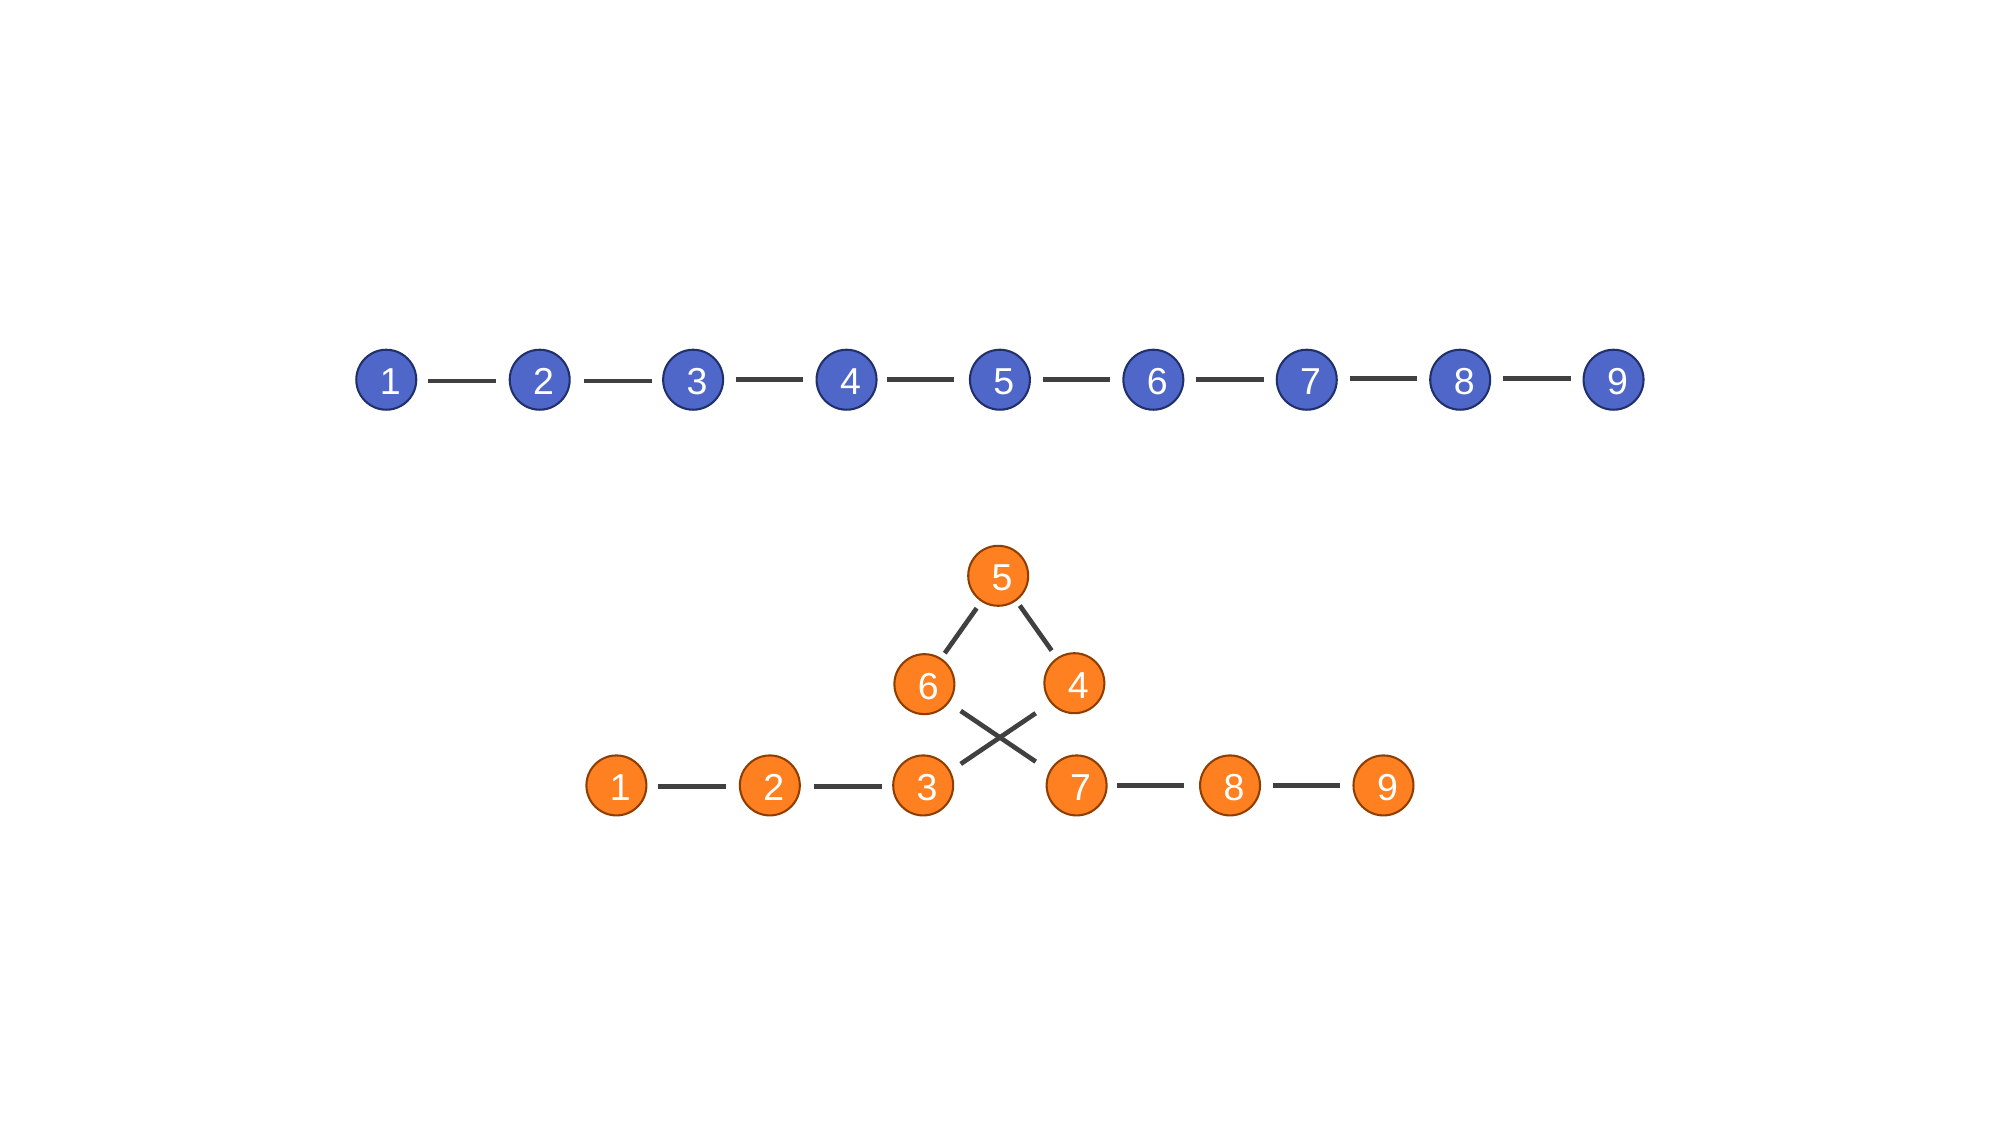

1
2
3
4
5
6
7
8
9
5
4
6
1
2
3
7
8
9